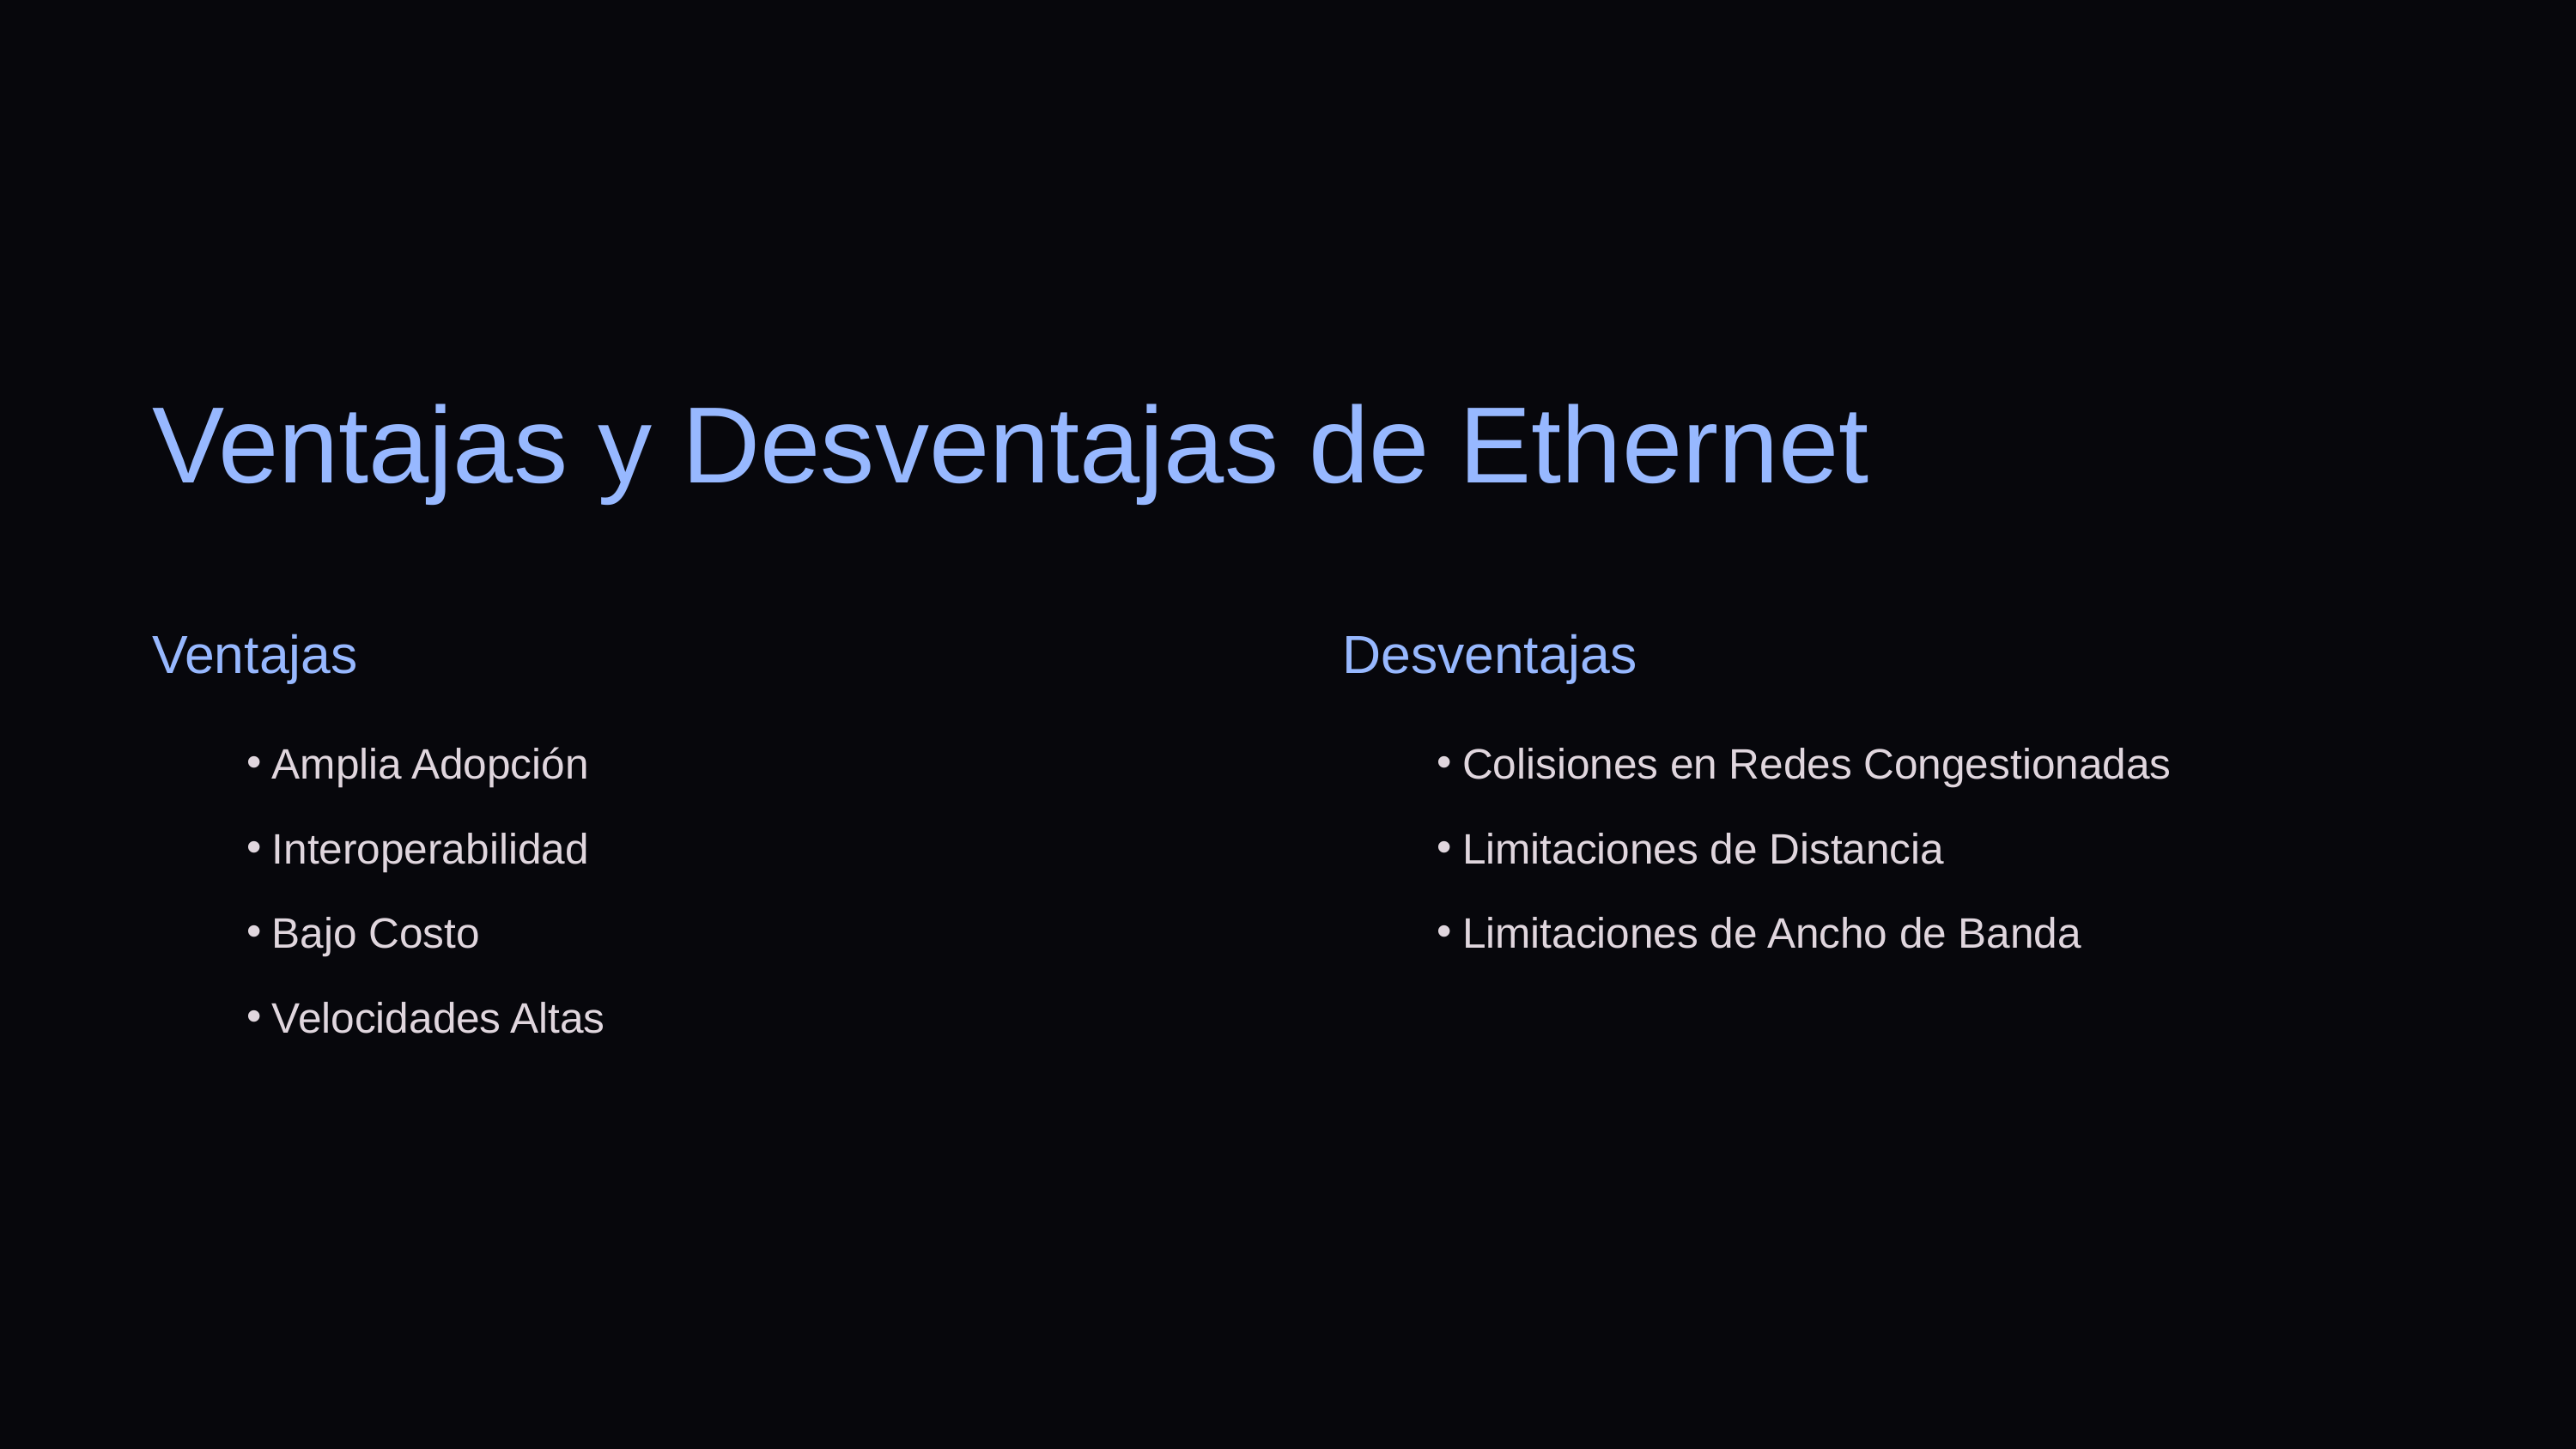

Ventajas y Desventajas de Ethernet
Ventajas
Desventajas
Amplia Adopción
Colisiones en Redes Congestionadas
Interoperabilidad
Limitaciones de Distancia
Bajo Costo
Limitaciones de Ancho de Banda
Velocidades Altas